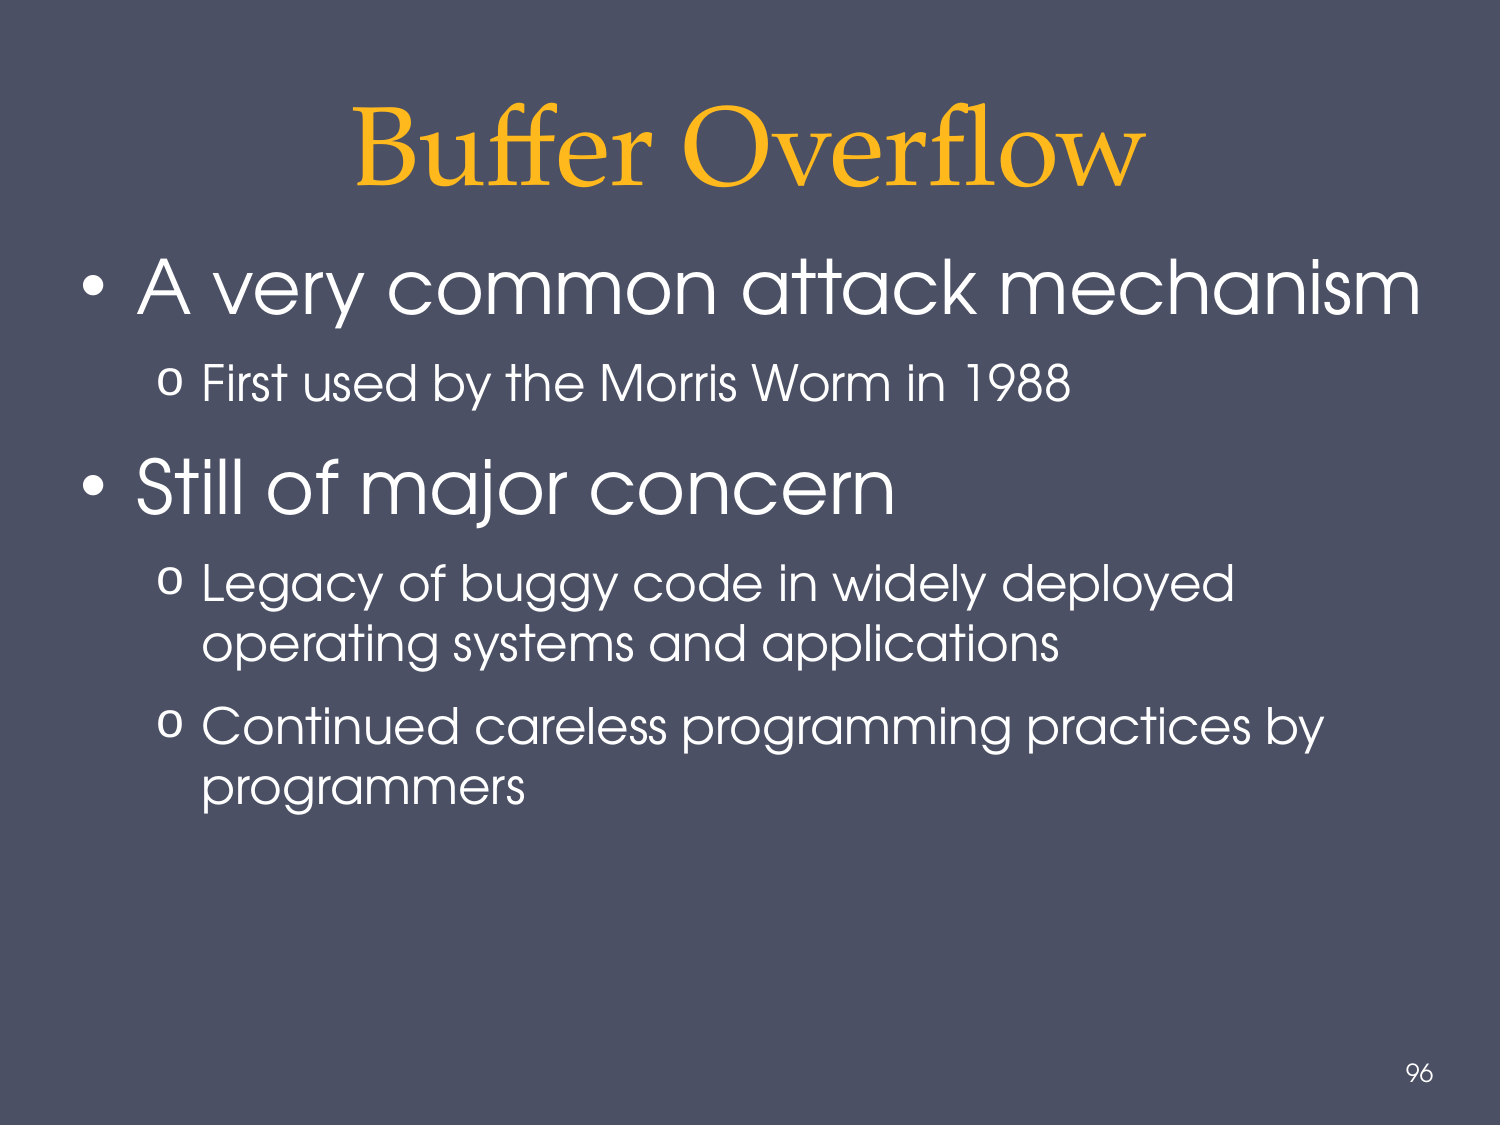

# Buffer Overflow
A very common attack mechanism
First used by the Morris Worm in 1988
Still of major concern
Legacy of buggy code in widely deployed operating systems and applications
Continued careless programming practices by programmers

96